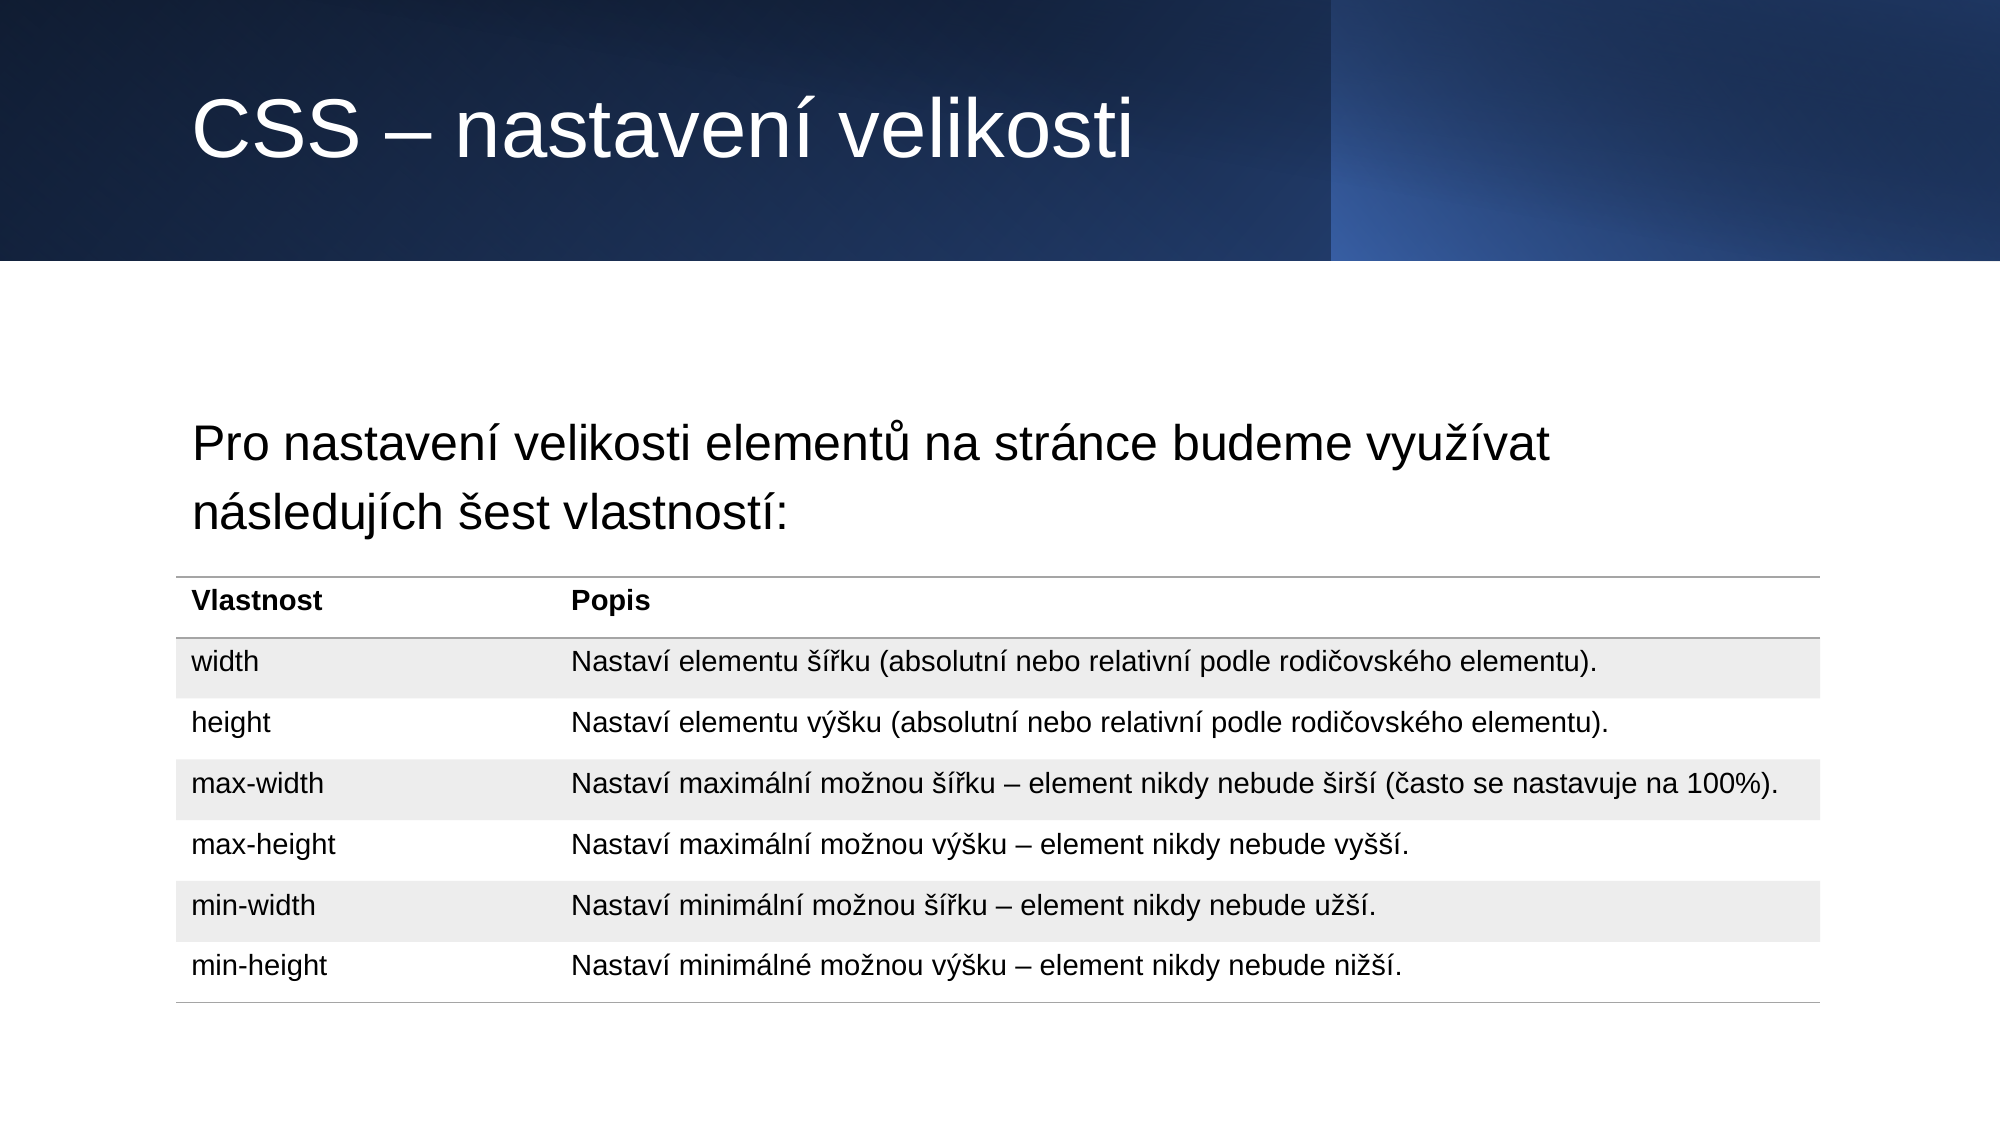

# CSS – nastavení velikosti
Pro nastavení velikosti elementů na stránce budeme využívat následujích šest vlastností:
| Vlastnost | Popis |
| --- | --- |
| width | Nastaví elementu šířku (absolutní nebo relativní podle rodičovského elementu). |
| height | Nastaví elementu výšku (absolutní nebo relativní podle rodičovského elementu). |
| max-width | Nastaví maximální možnou šířku – element nikdy nebude širší (často se nastavuje na 100%). |
| max-height | Nastaví maximální možnou výšku – element nikdy nebude vyšší. |
| min-width | Nastaví minimální možnou šířku – element nikdy nebude užší. |
| min-height | Nastaví minimálné možnou výšku – element nikdy nebude nižší. |